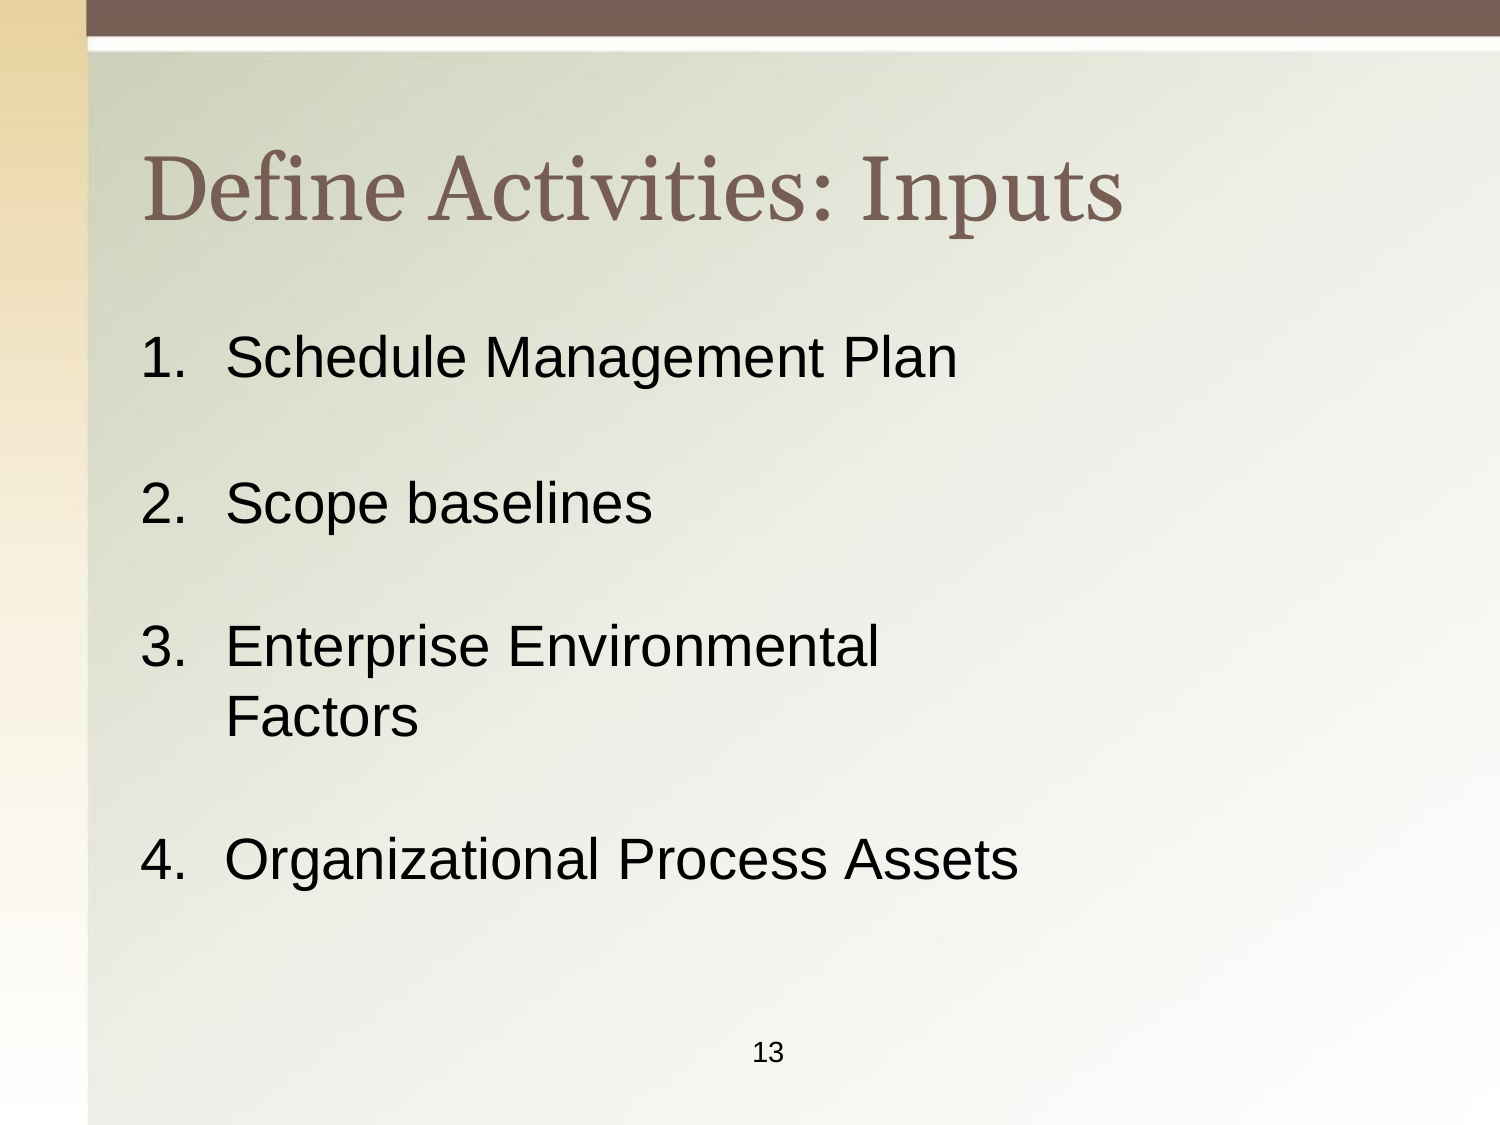

# Define Activities: Inputs
Schedule Management Plan

Scope baselines

Enterprise Environmental Factors

Organizational Process Assets
13